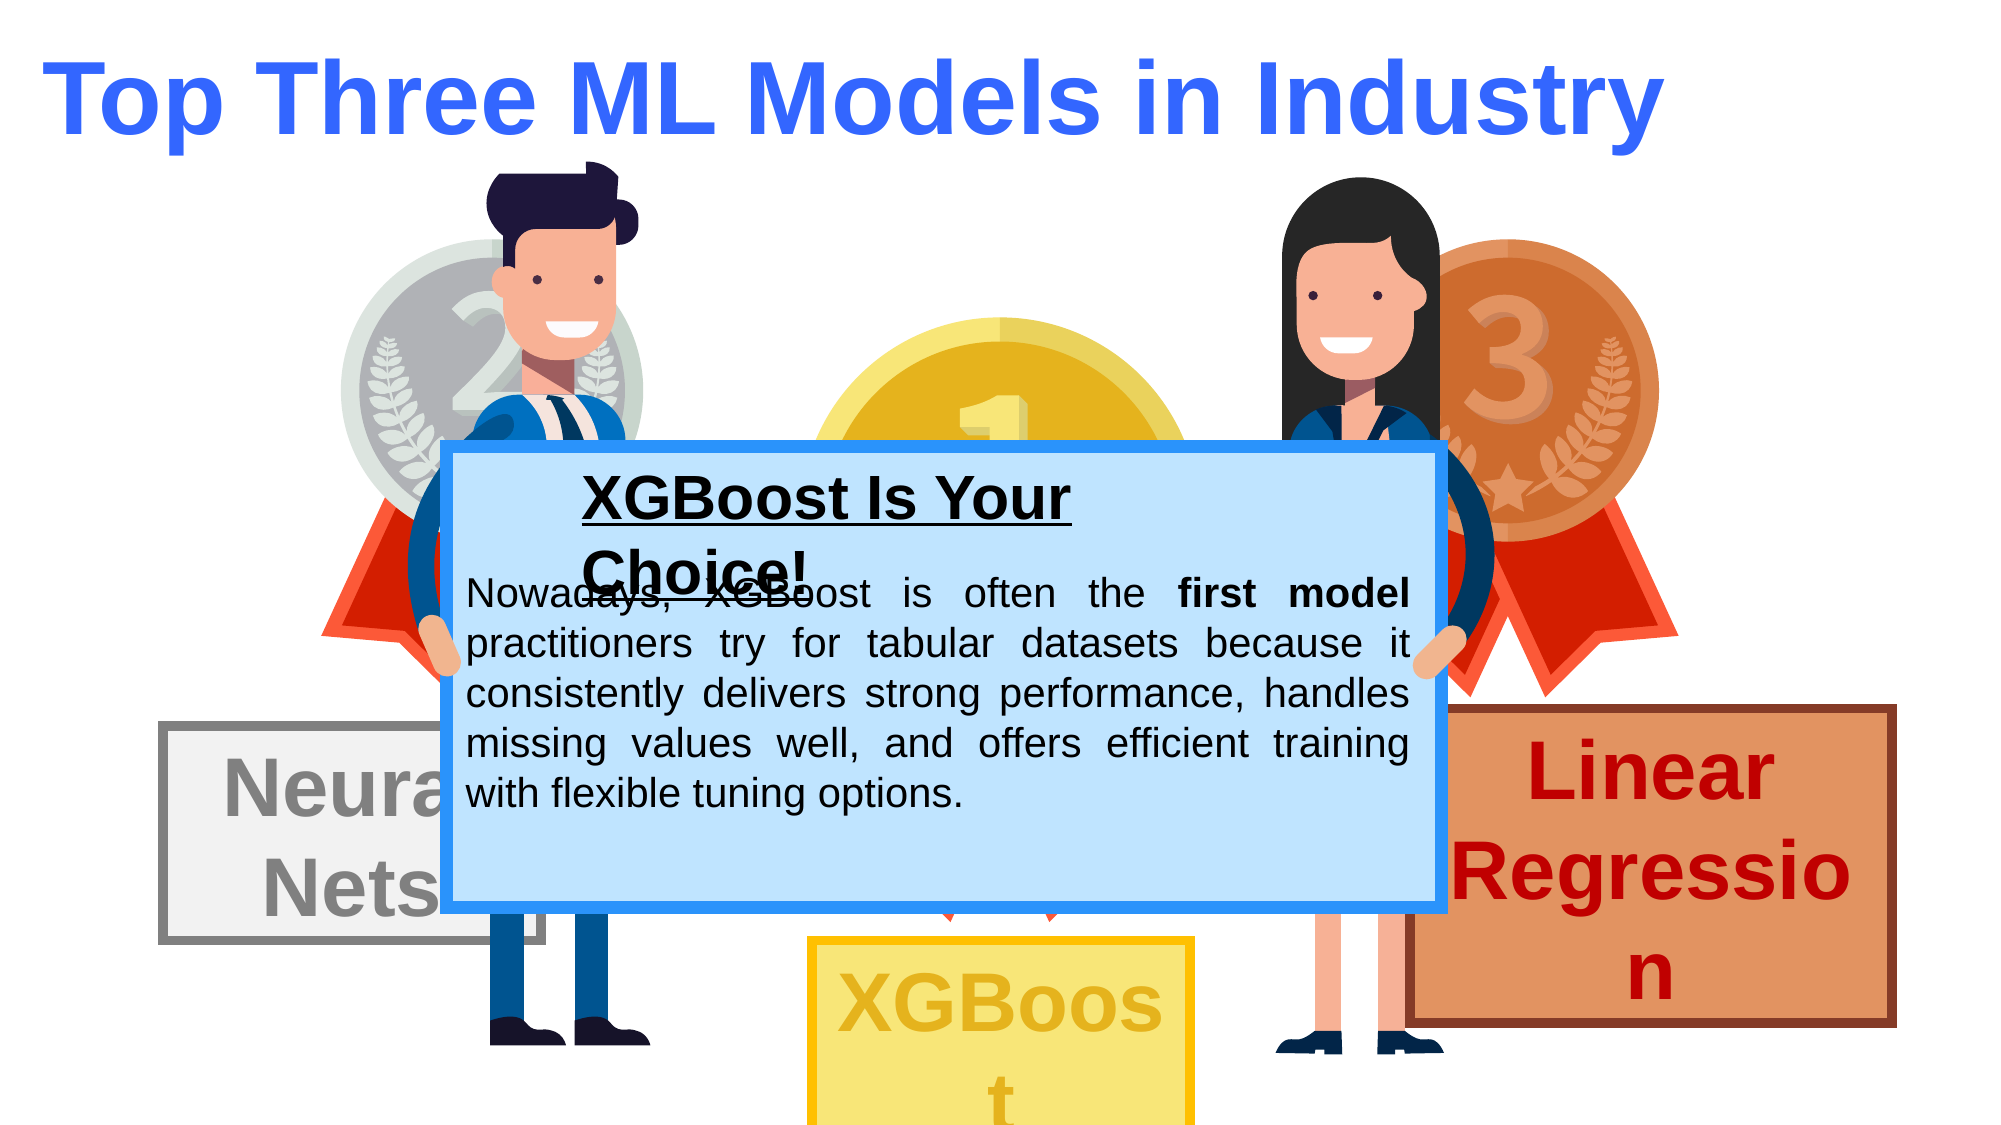

Top Three ML Models in Industry

XGBoost Is Your Choice!
Nowadays, XGBoost is often the first model practitioners try for tabular datasets because it consistently delivers strong performance, handles missing values well, and offers efficient training with flexible tuning options.
Linear Regression
Neural Nets
XGBoost